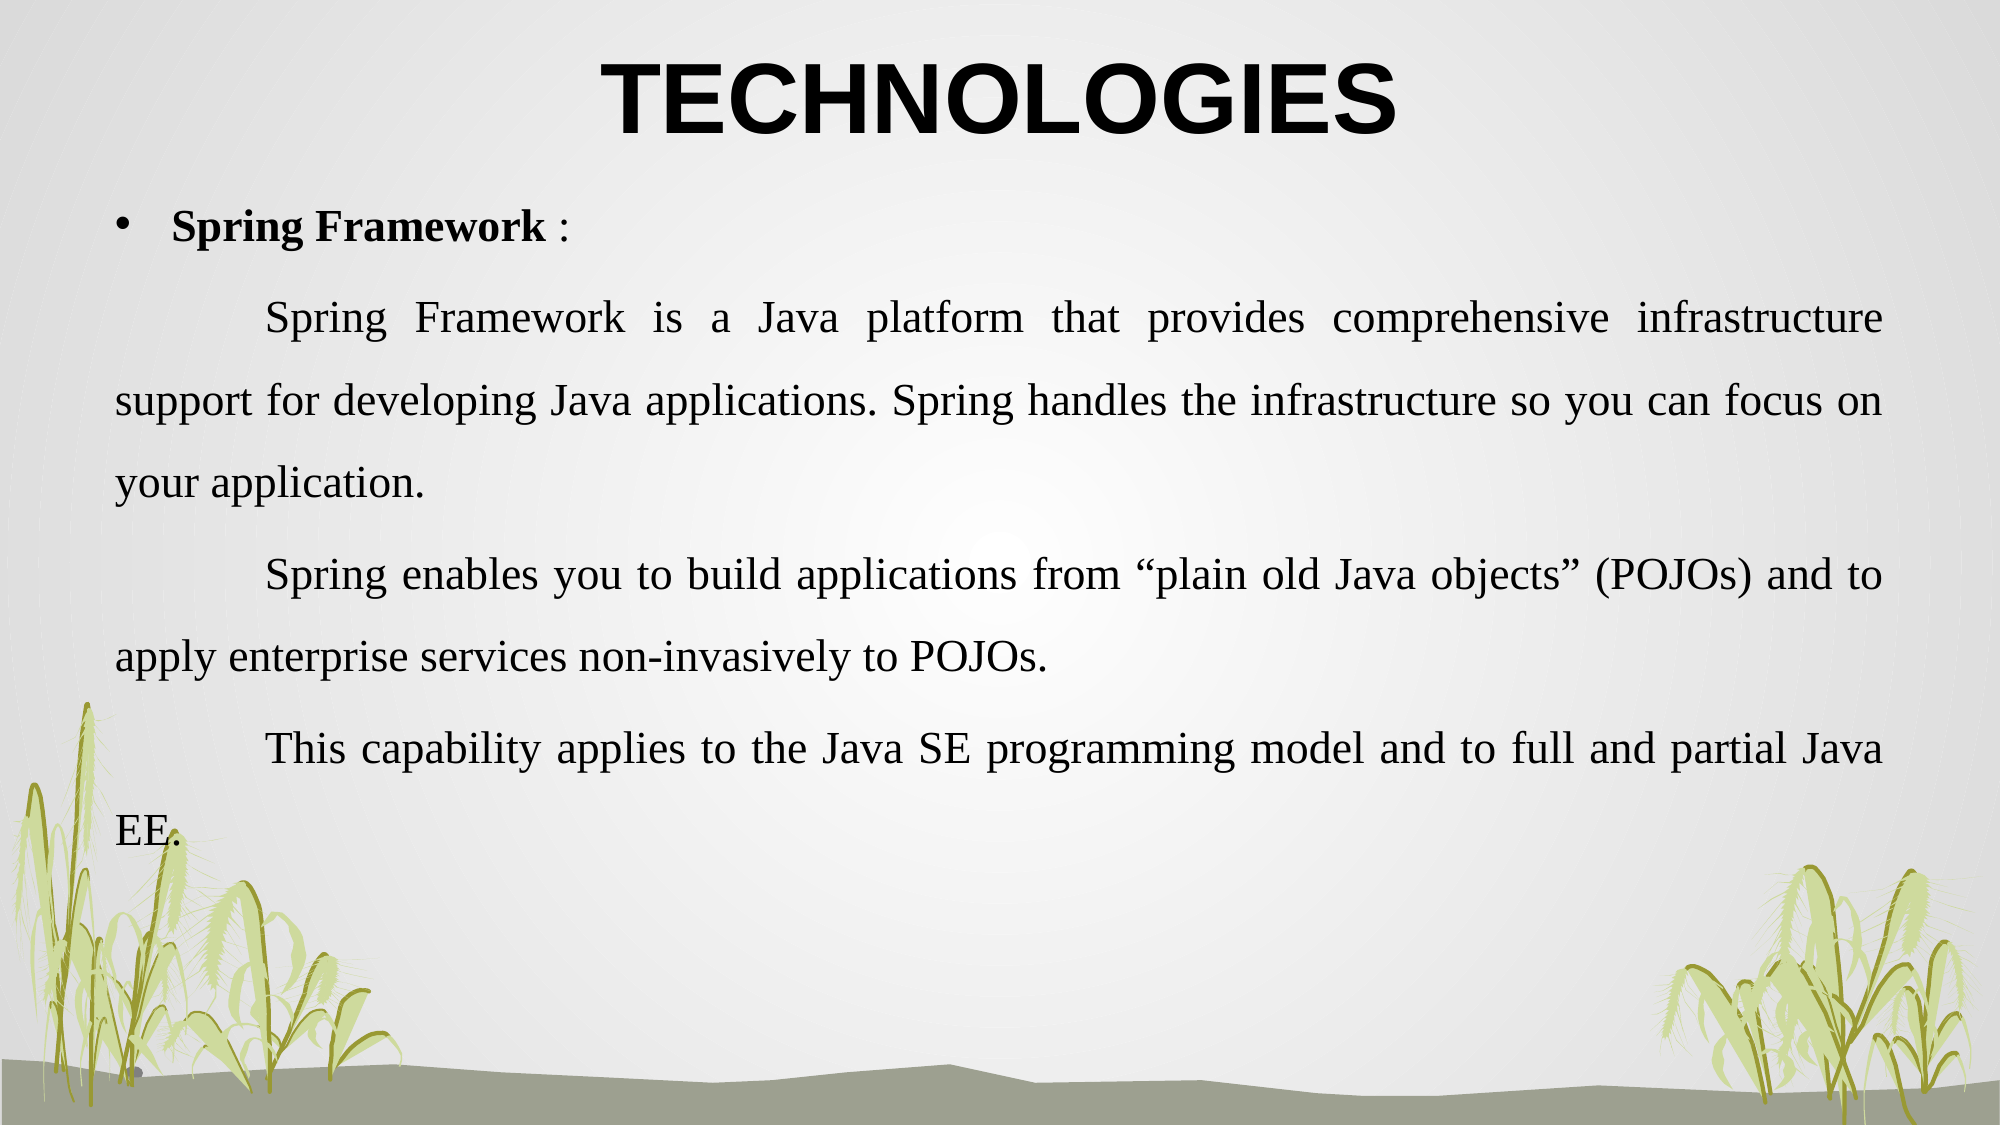

# TECHNOLOGIES
Spring Framework :
	Spring Framework is a Java platform that provides comprehensive infrastructure support for developing Java applications. Spring handles the infrastructure so you can focus on your application.
	Spring enables you to build applications from “plain old Java objects” (POJOs) and to apply enterprise services non-invasively to POJOs.
	This capability applies to the Java SE programming model and to full and partial Java EE.